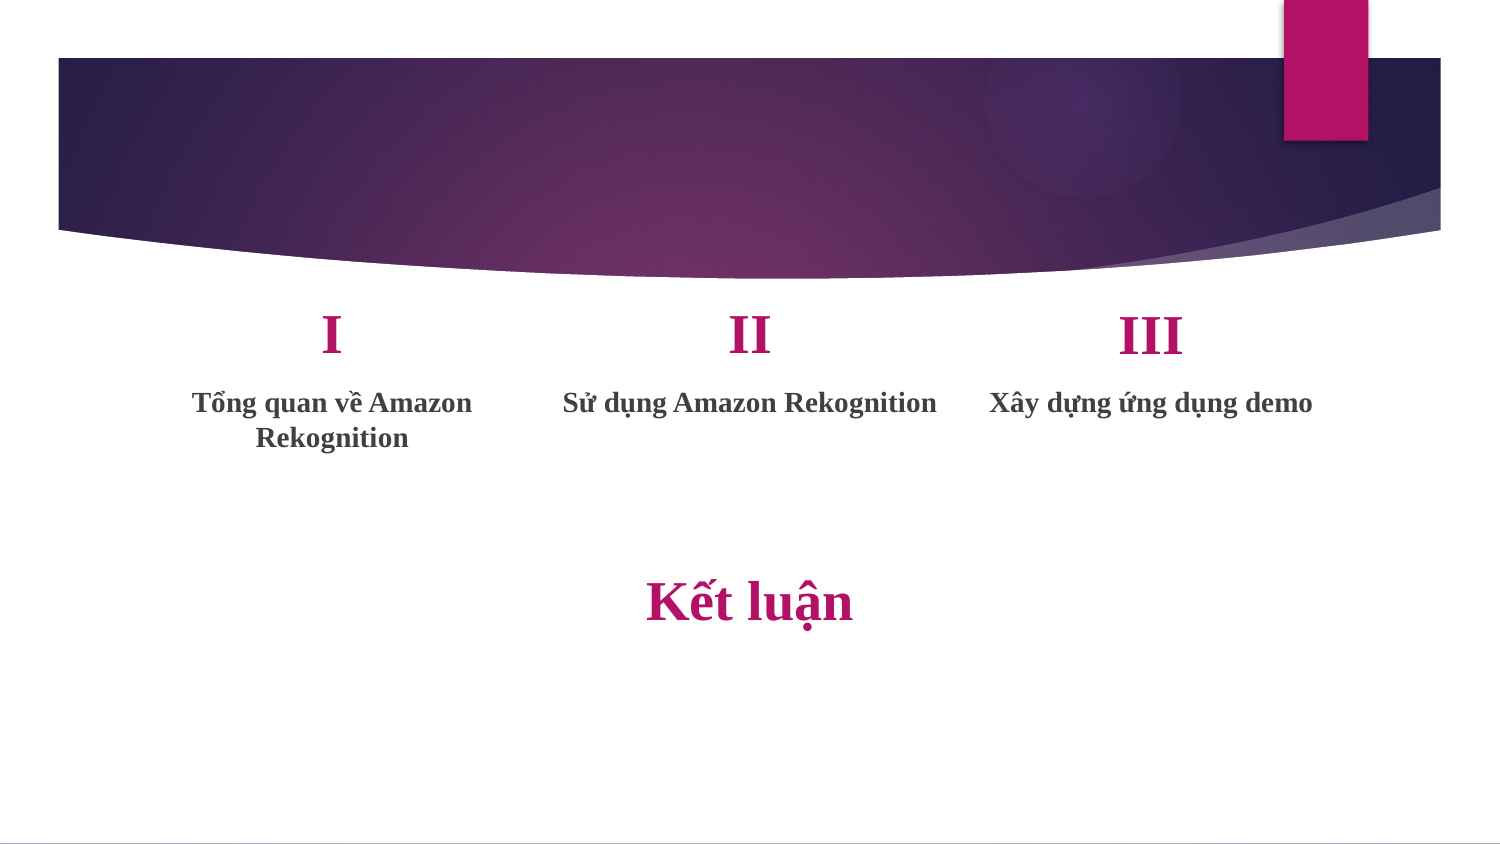

# I
II
III
Xây dựng ứng dụng demo
Tổng quan về Amazon Rekognition
Sử dụng Amazon Rekognition

Kết luận